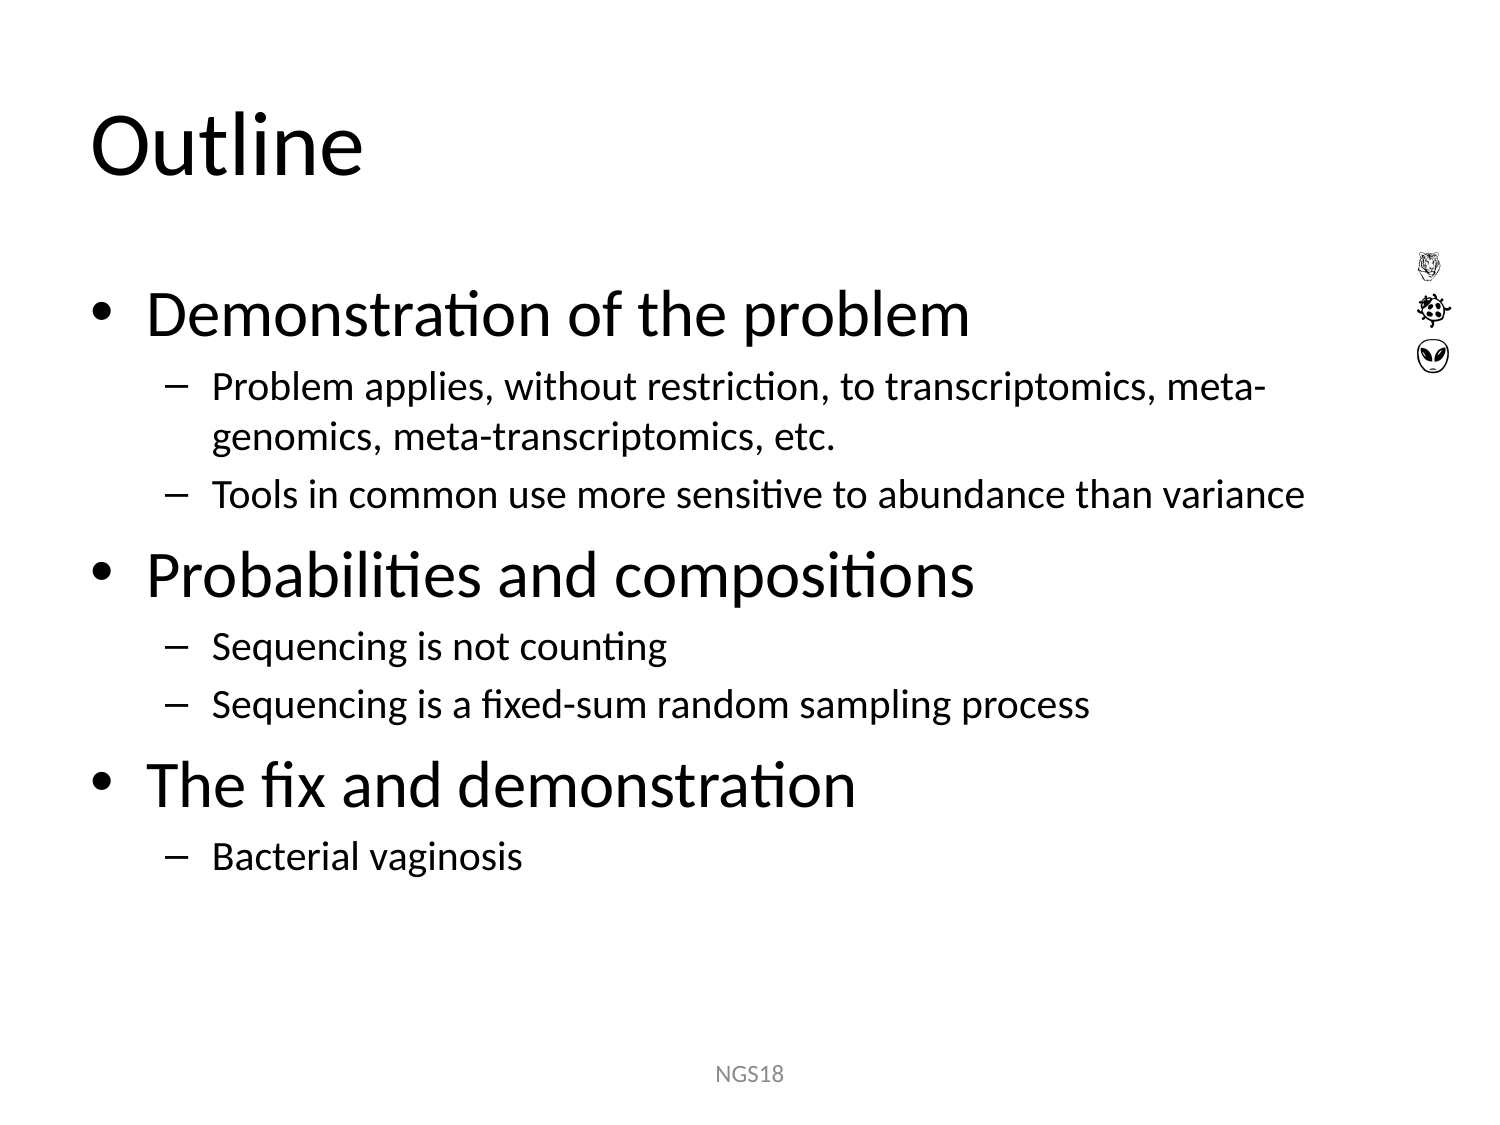

# Outline
🐯
🐞
👽
Demonstration of the problem
Problem applies, without restriction, to transcriptomics, meta-genomics, meta-transcriptomics, etc.
Tools in common use more sensitive to abundance than variance
Probabilities and compositions
Sequencing is not counting
Sequencing is a fixed-sum random sampling process
The fix and demonstration
Bacterial vaginosis

NGS18